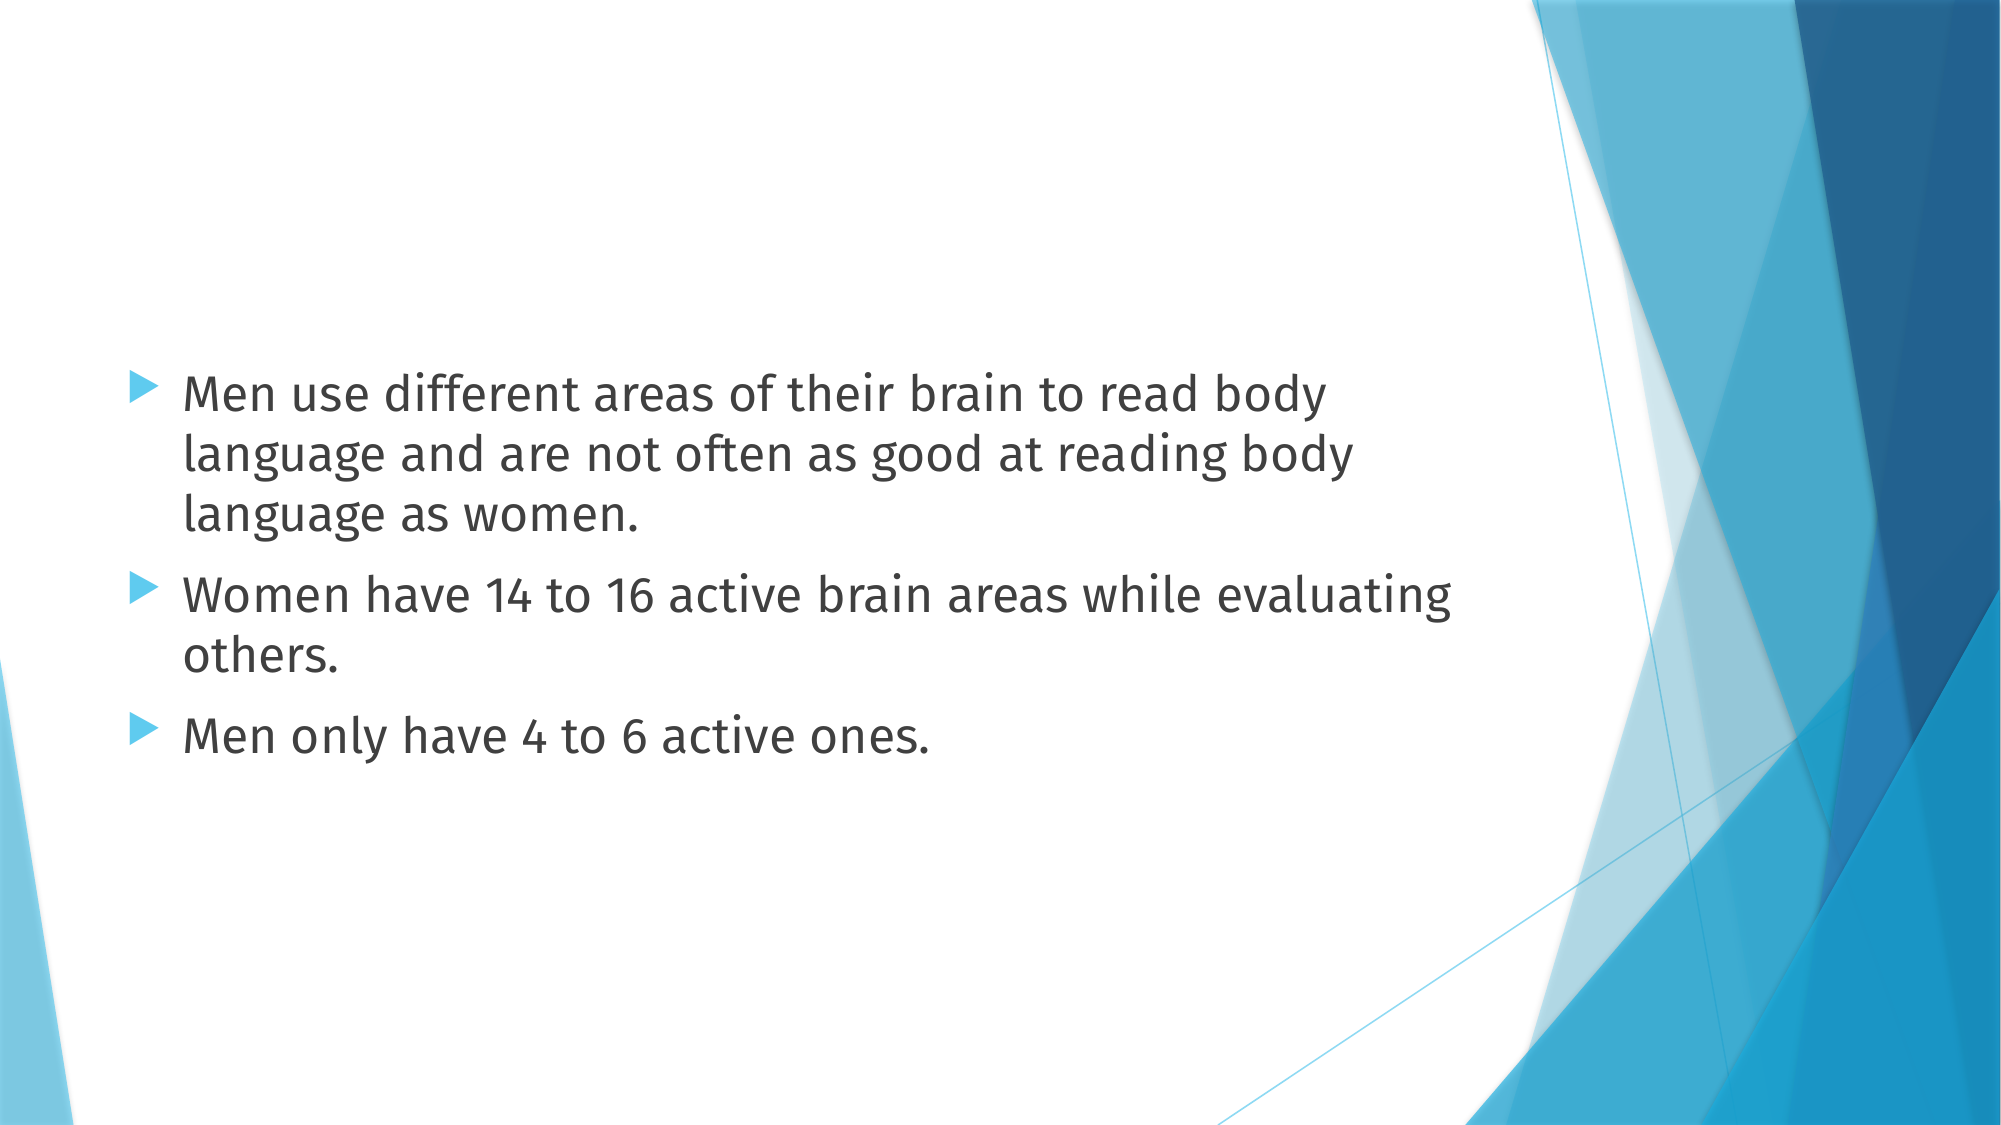

Men use different areas of their brain to read body language and are not often as good at reading body language as women.
Women have 14 to 16 active brain areas while evaluating others.
Men only have 4 to 6 active ones.